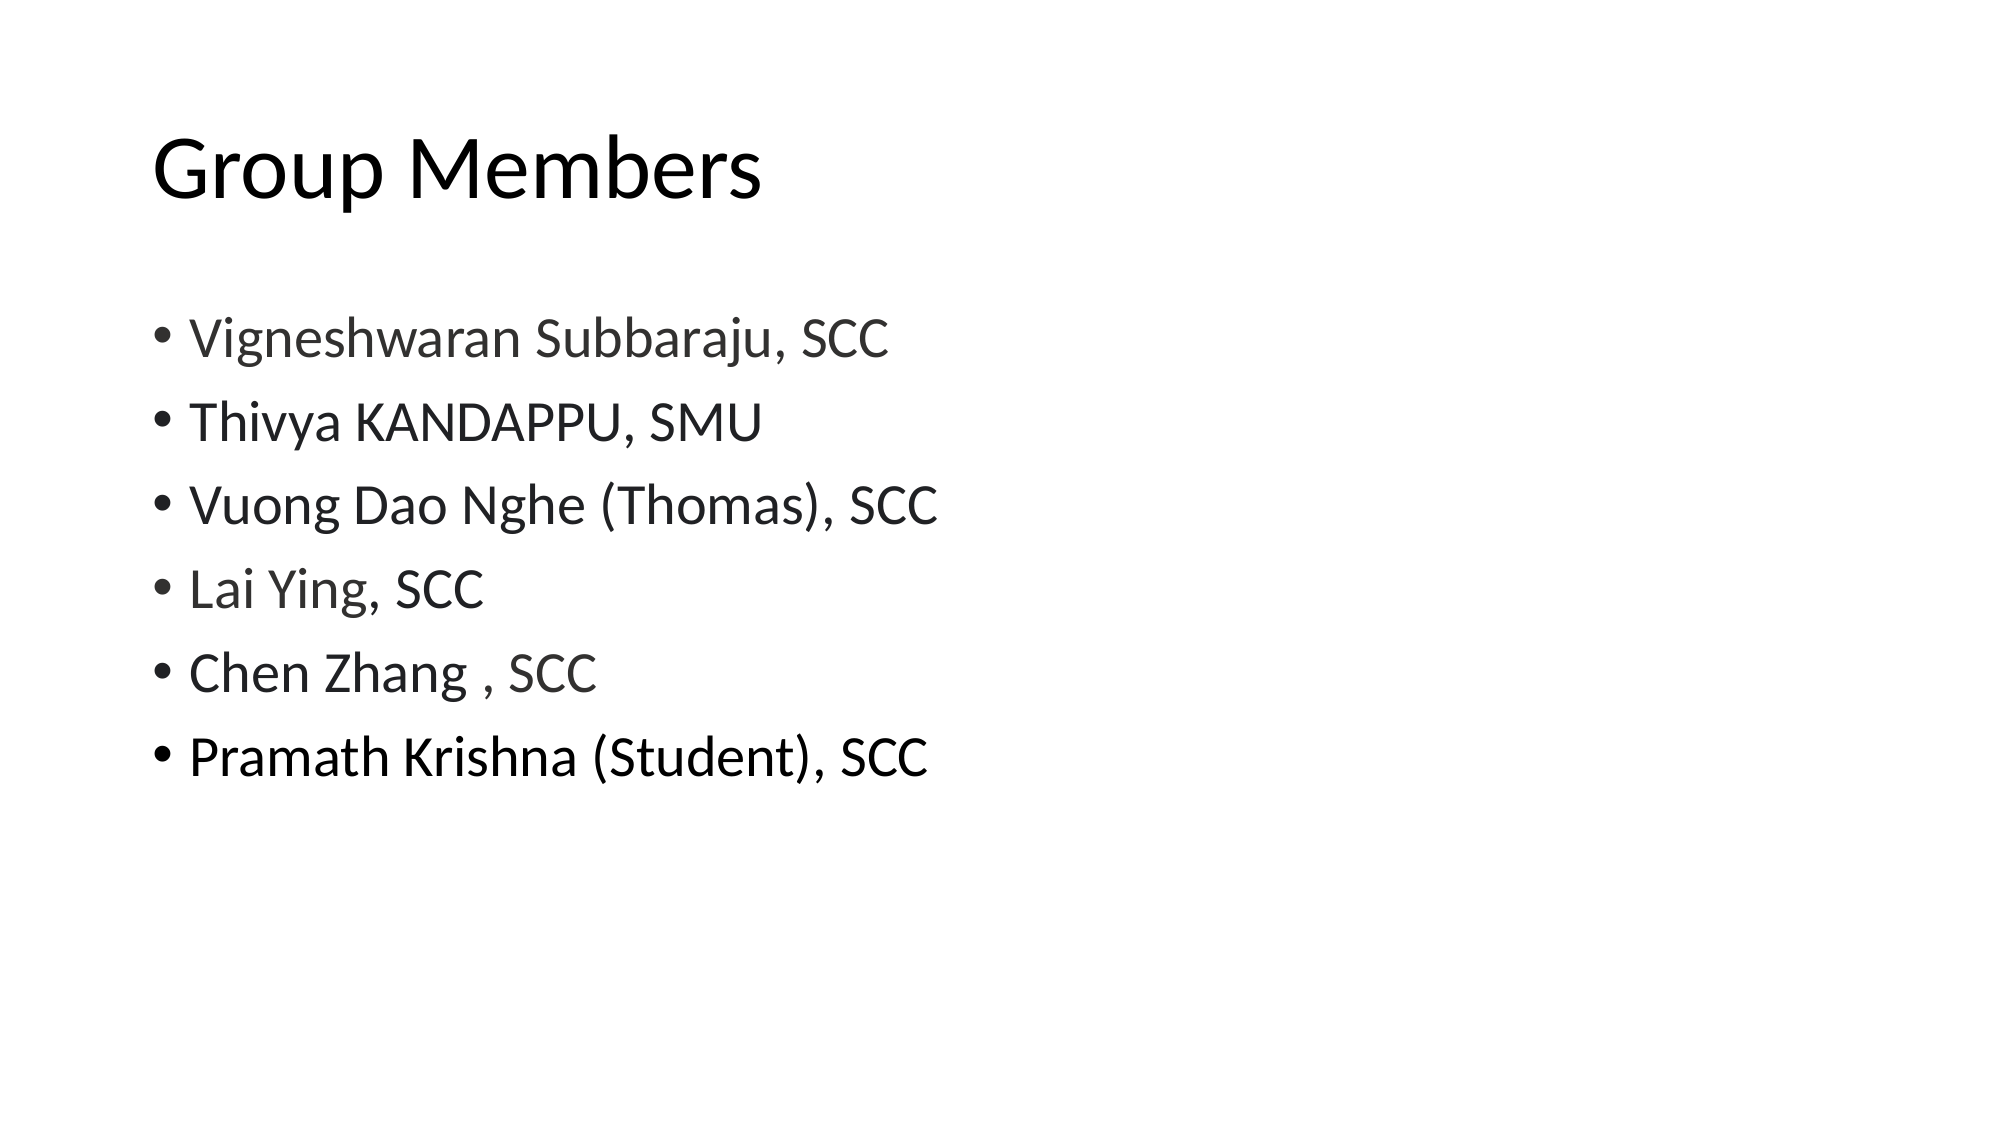

# Group Members
Vigneshwaran Subbaraju, SCC
Thivya KANDAPPU, SMU
Vuong Dao Nghe (Thomas), SCC
Lai Ying, SCC
Chen Zhang , SCC
Pramath Krishna (Student), SCC